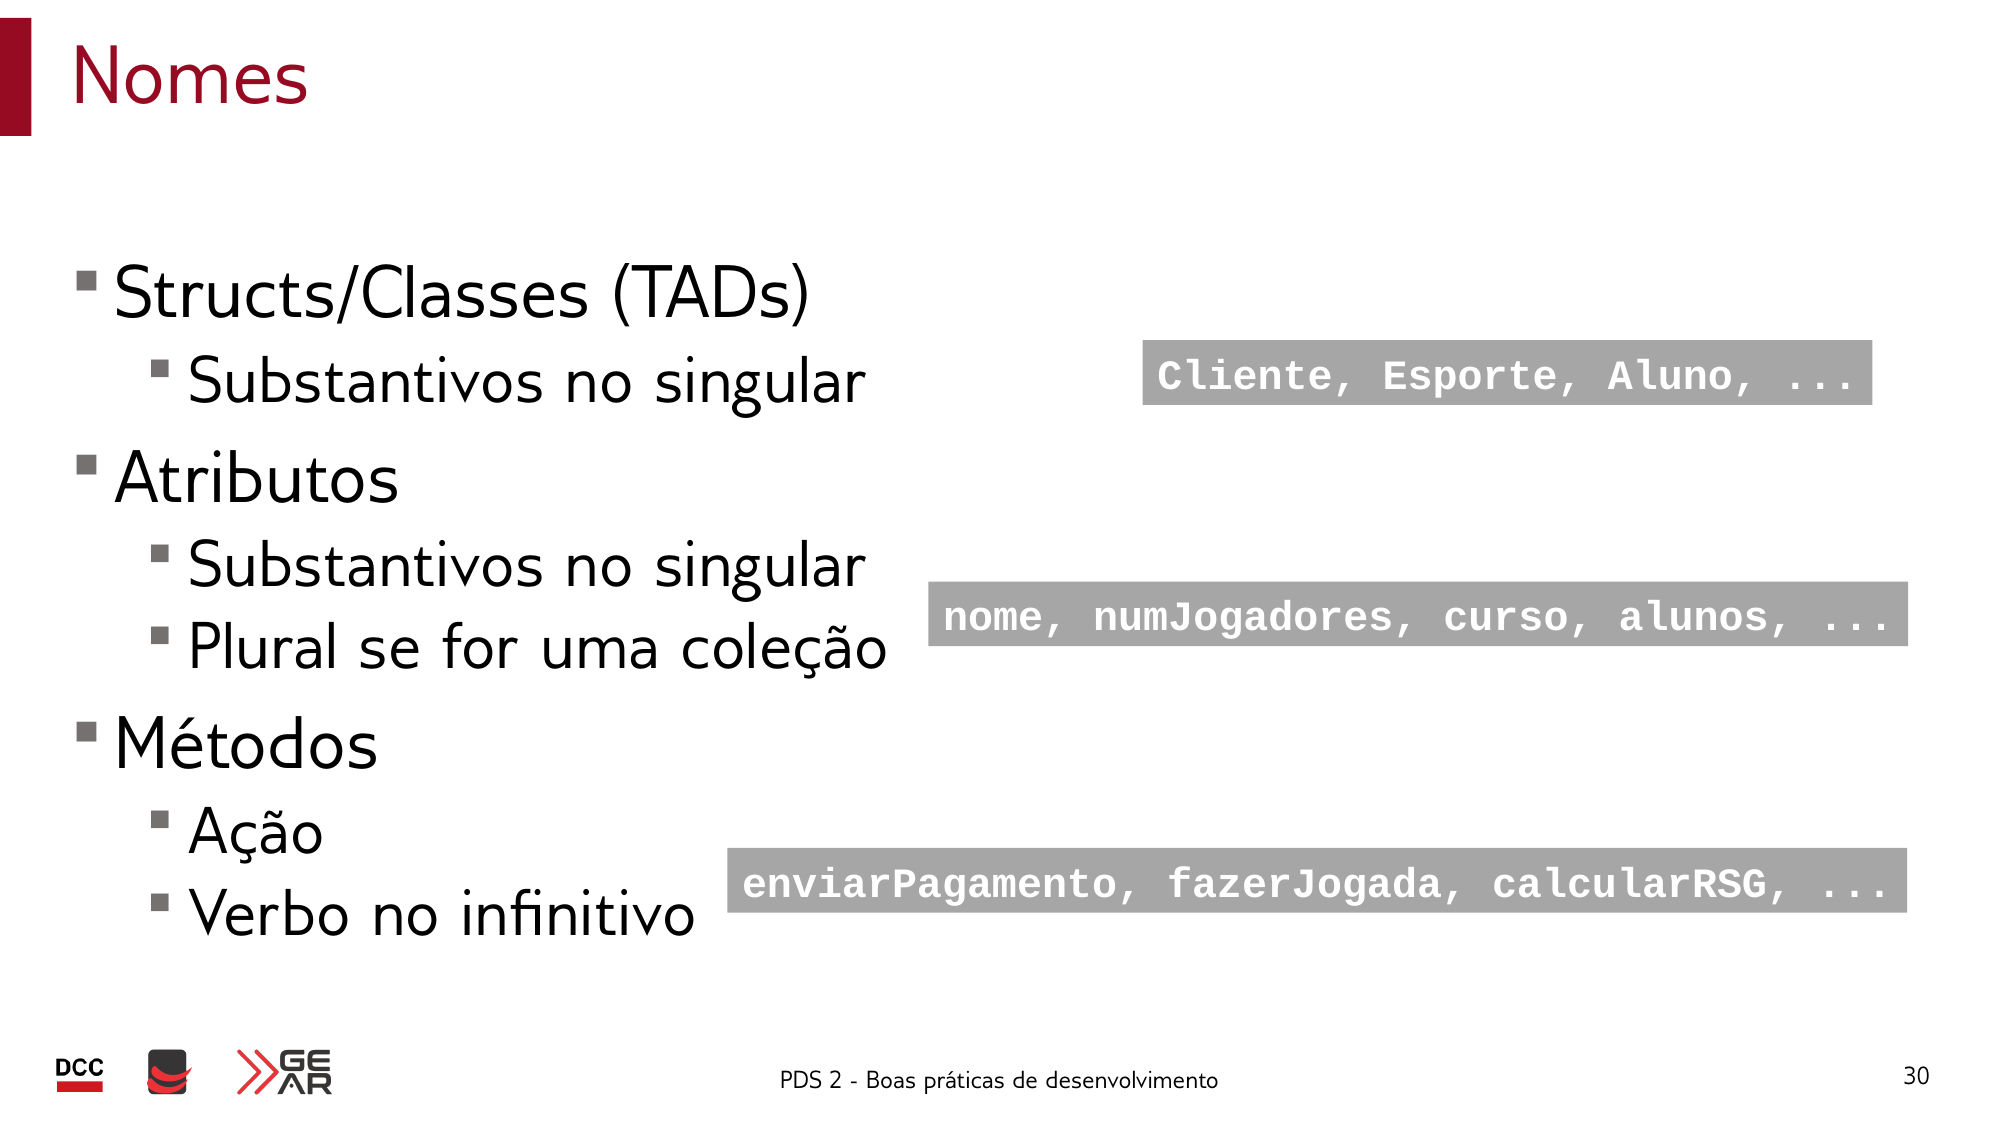

# Nomes
Structs/Classes (TADs)
Substantivos no singular
Atributos
Substantivos no singular
Plural se for uma coleção
Métodos
Ação
Verbo no infinitivo
Cliente, Esporte, Aluno, ...
nome, numJogadores, curso, alunos, ...
enviarPagamento, fazerJogada, calcularRSG, ...
PDS 2 - Boas práticas de desenvolvimento
30